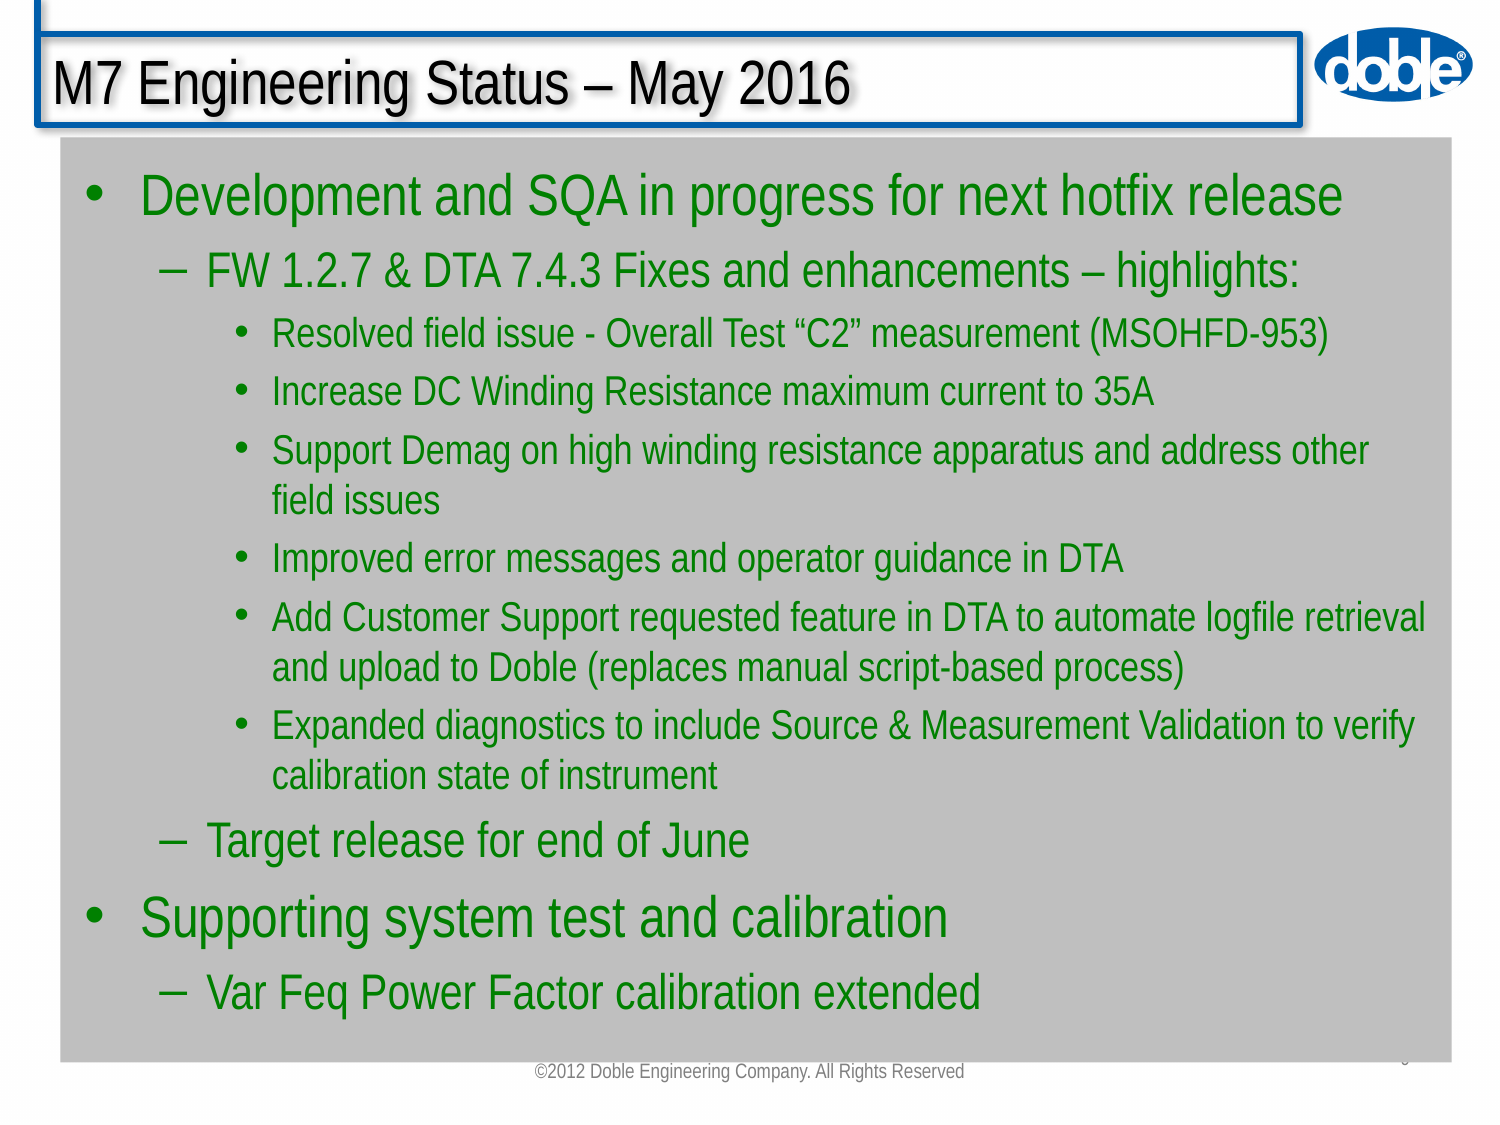

# M7 Engineering Status – May 2016

Development and SQA in progress for next hotfix release
FW 1.2.7 & DTA 7.4.3 Fixes and enhancements – highlights:
Resolved field issue - Overall Test “C2” measurement (MSOHFD-953)
Increase DC Winding Resistance maximum current to 35A
Support Demag on high winding resistance apparatus and address other field issues
Improved error messages and operator guidance in DTA
Add Customer Support requested feature in DTA to automate logfile retrieval and upload to Doble (replaces manual script-based process)
Expanded diagnostics to include Source & Measurement Validation to verify calibration state of instrument
Target release for end of June
Supporting system test and calibration
Var Feq Power Factor calibration extended